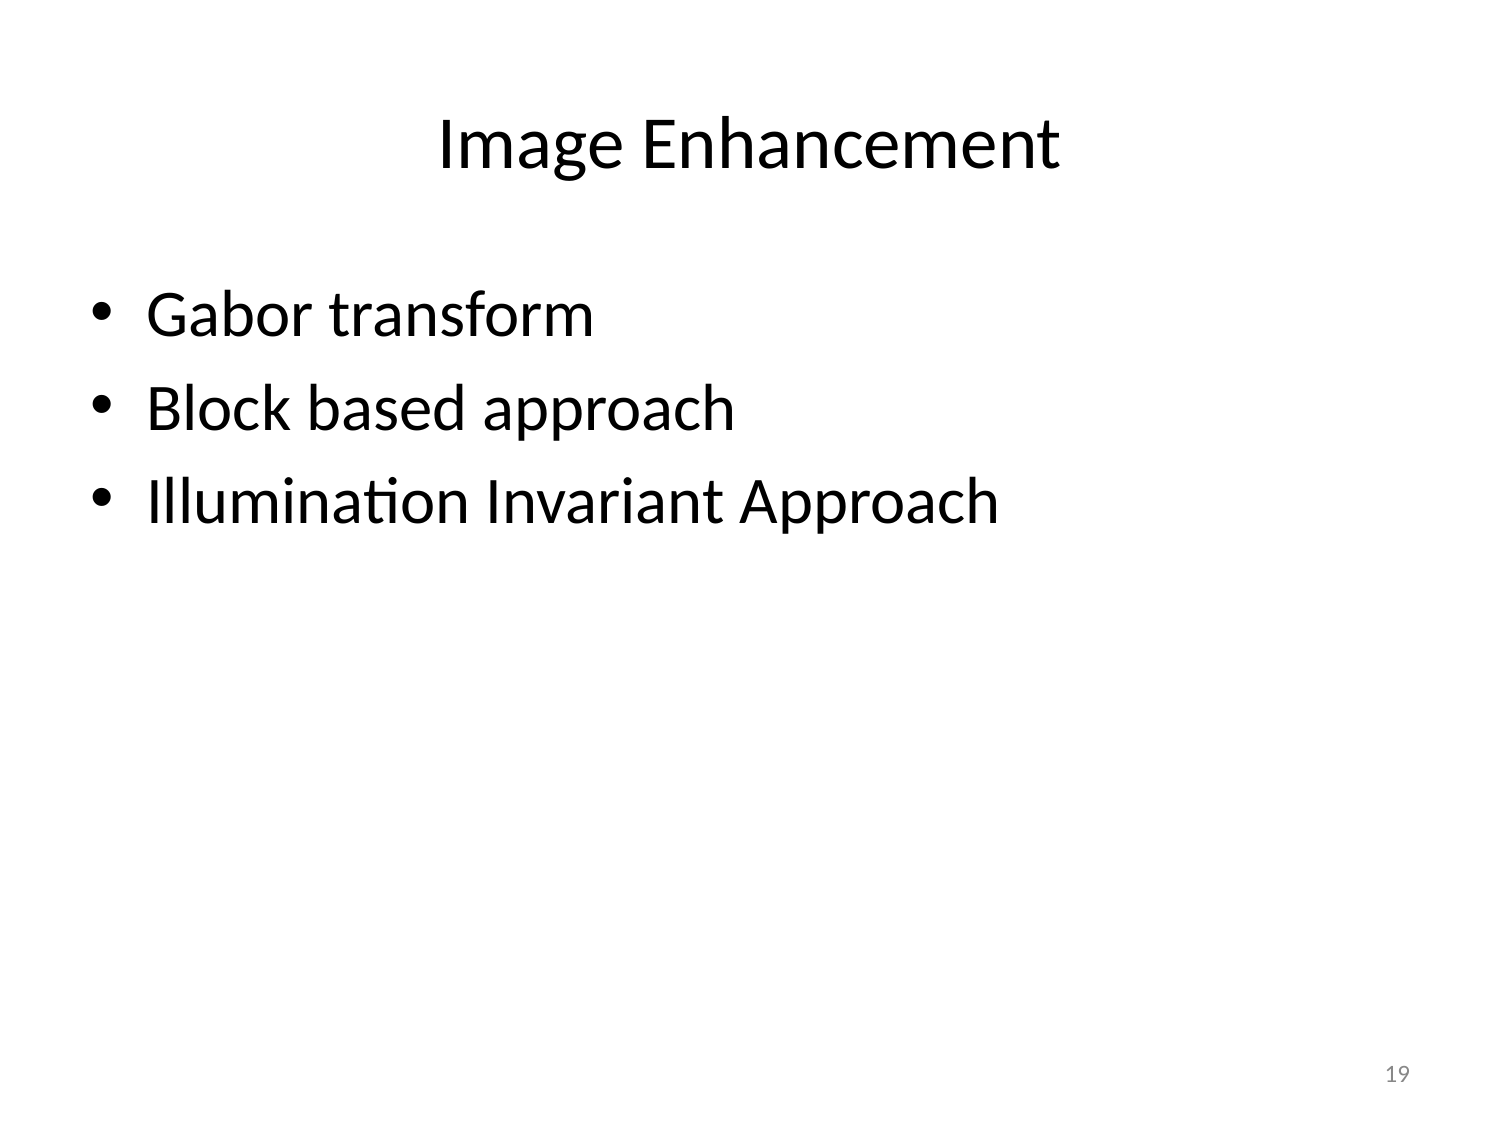

# Image Enhancement
Gabor transform
Block based approach
Illumination Invariant Approach

19